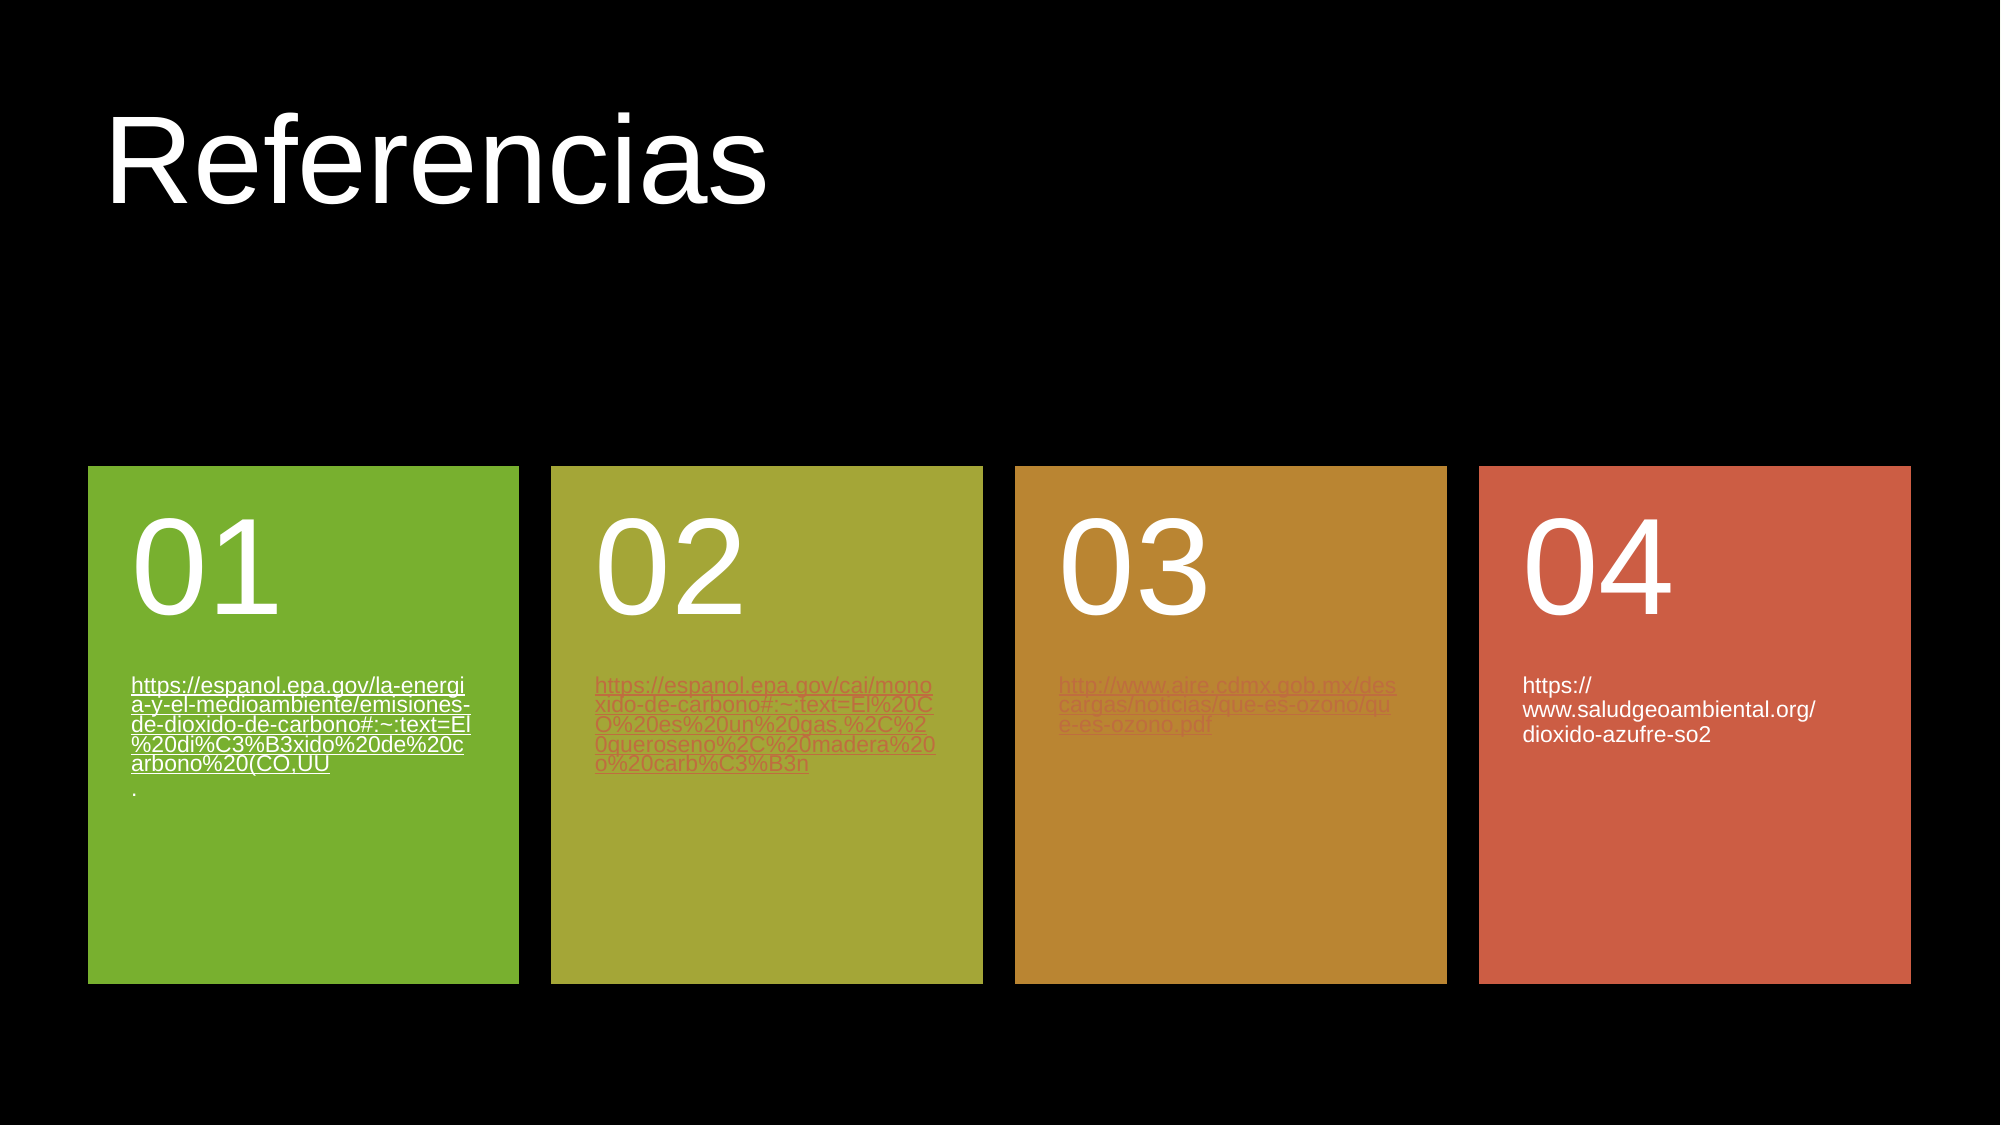

# Referencias
https://espanol.epa.gov/la-energia-y-el-medioambiente/emisiones-de-dioxido-de-carbono#:~:text=El%20di%C3%B3xido%20de%20carbono%20(CO,UU.
01
https://espanol.epa.gov/cai/monoxido-de-carbono#:~:text=El%20CO%20es%20un%20gas,%2C%20queroseno%2C%20madera%20o%20carb%C3%B3n
02
http://www.aire.cdmx.gob.mx/descargas/noticias/que-es-ozono/que-es-ozono.pdf
03
https://www.saludgeoambiental.org/dioxido-azufre-so2
04